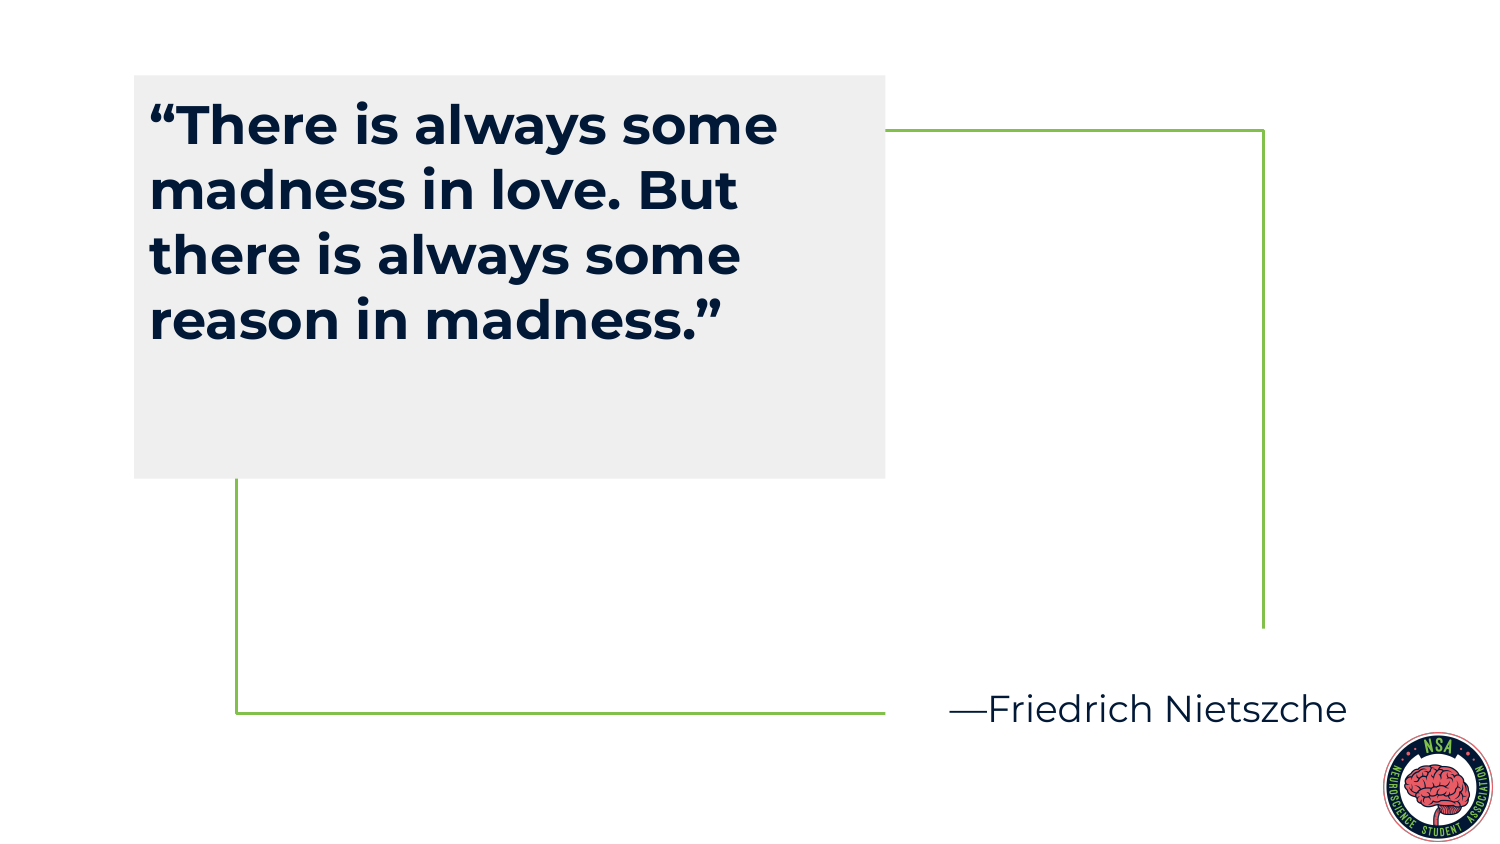

“There is always some madness in love. But there is always some reason in madness.”

# —Friedrich Nietszche